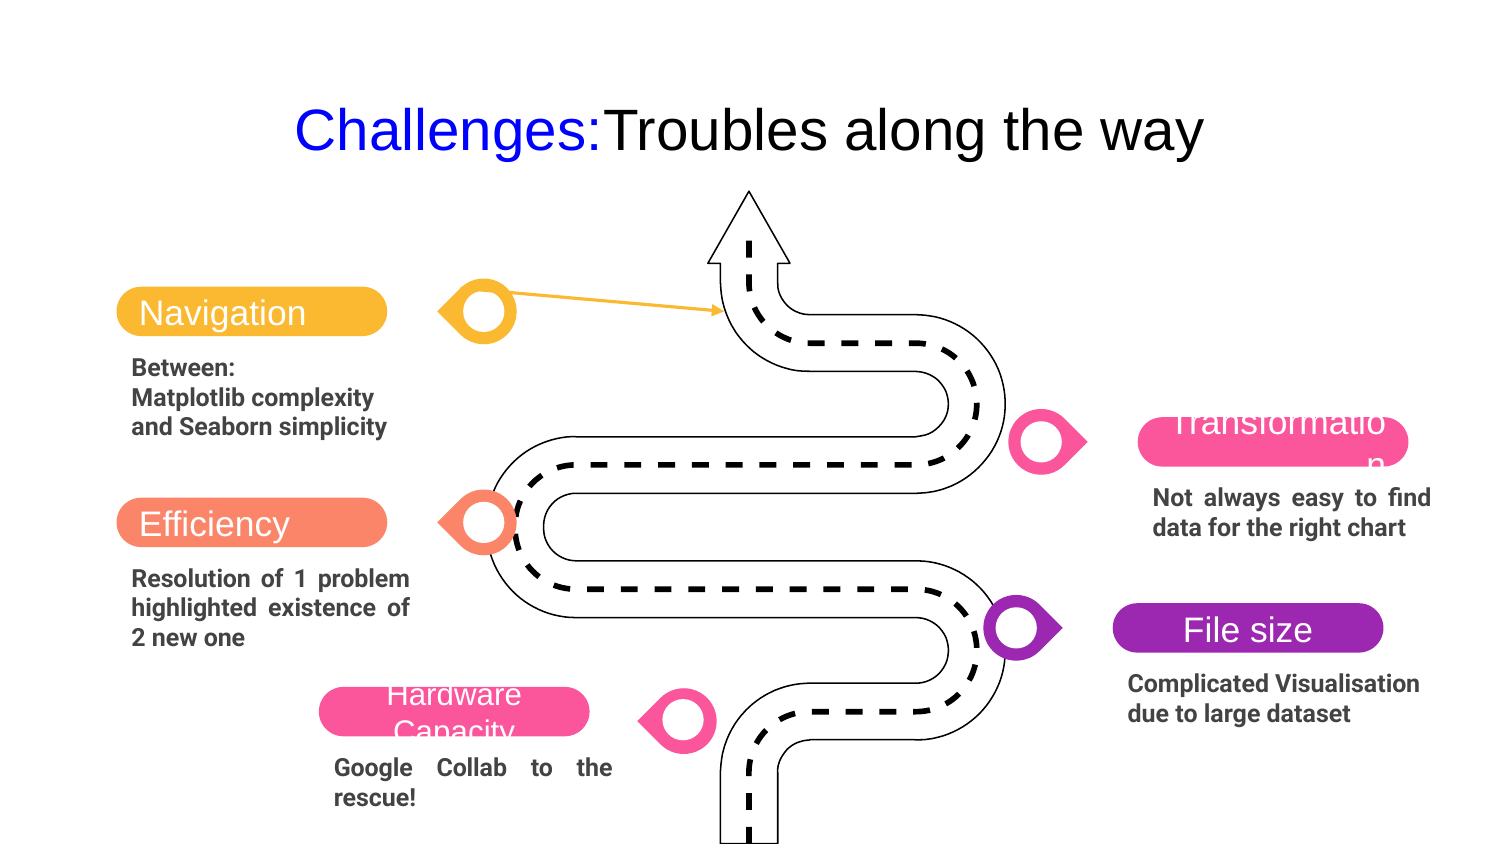

# Challenges:Troubles along the way

Navigation
Between:
Matplotlib complexity and Seaborn simplicity

Transformation
Not always easy to find data for the right chart

Efficiency
Resolution of 1 problem highlighted existence of 2 new one

File size
Complicated Visualisation
due to large dataset
Hardware Capacity

Google Collab to the rescue!